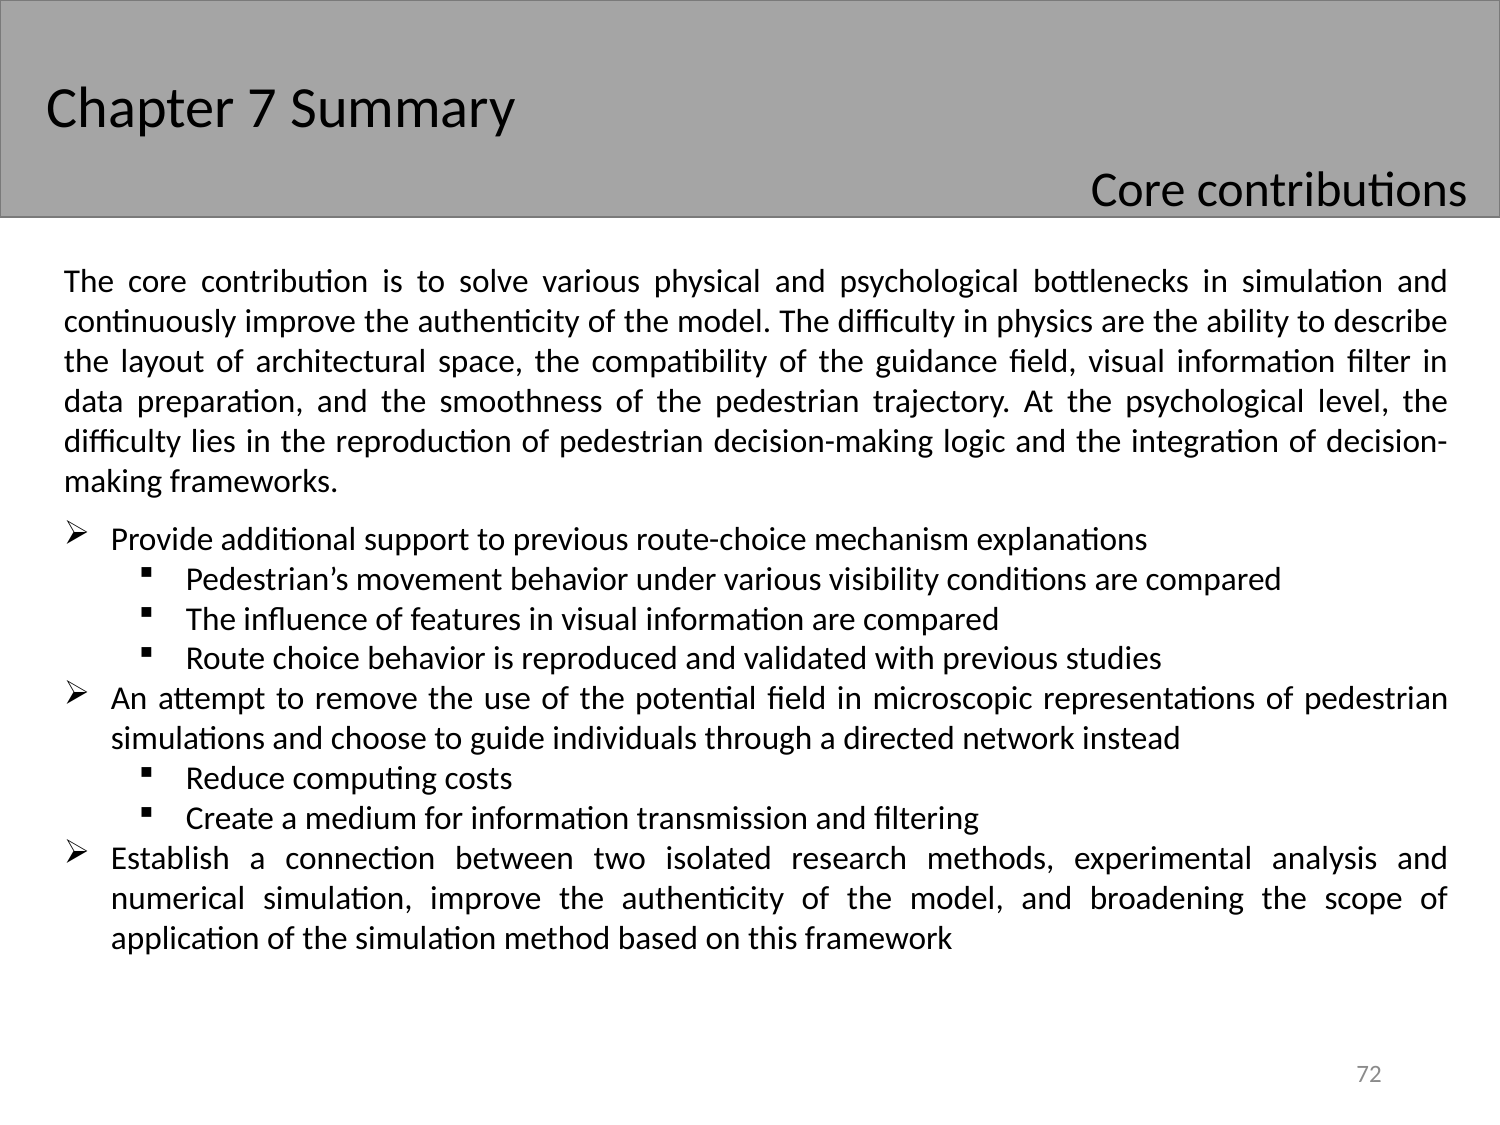

# Chapter 7 Summary
Core contributions
The core contribution is to solve various physical and psychological bottlenecks in simulation and continuously improve the authenticity of the model. The difficulty in physics are the ability to describe the layout of architectural space, the compatibility of the guidance field, visual information filter in data preparation, and the smoothness of the pedestrian trajectory. At the psychological level, the difficulty lies in the reproduction of pedestrian decision-making logic and the integration of decision-making frameworks.
Provide additional support to previous route-choice mechanism explanations
Pedestrian’s movement behavior under various visibility conditions are compared
The influence of features in visual information are compared
Route choice behavior is reproduced and validated with previous studies
An attempt to remove the use of the potential field in microscopic representations of pedestrian simulations and choose to guide individuals through a directed network instead
Reduce computing costs
Create a medium for information transmission and filtering
Establish a connection between two isolated research methods, experimental analysis and numerical simulation, improve the authenticity of the model, and broadening the scope of application of the simulation method based on this framework
72